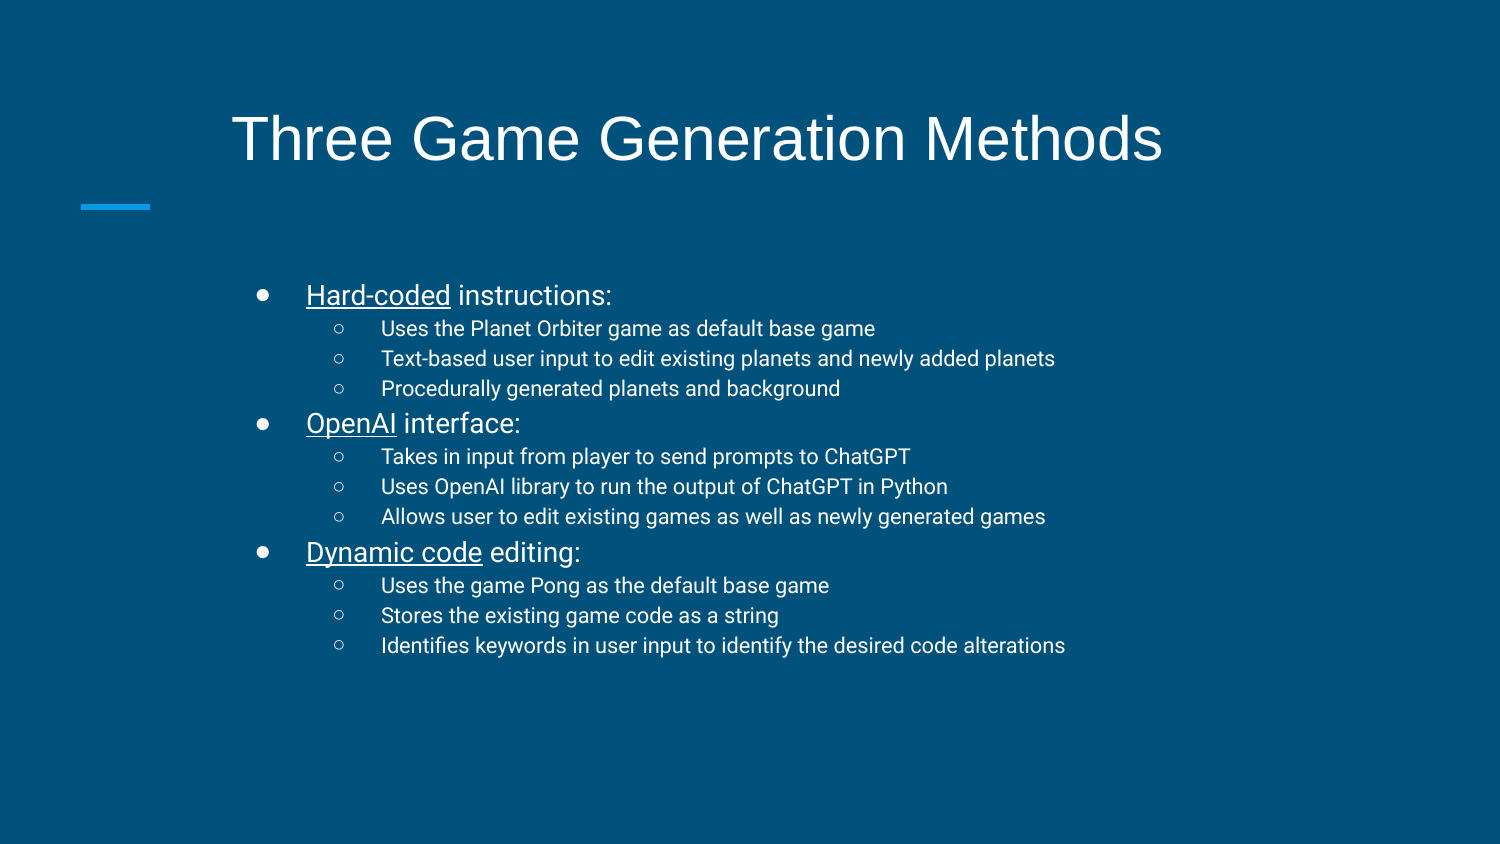

# Three Game Generation Methods
Hard-coded instructions:
Uses the Planet Orbiter game as default base game
Text-based user input to edit existing planets and newly added planets
Procedurally generated planets and background
OpenAI interface:
Takes in input from player to send prompts to ChatGPT
Uses OpenAI library to run the output of ChatGPT in Python
Allows user to edit existing games as well as newly generated games
Dynamic code editing:
Uses the game Pong as the default base game
Stores the existing game code as a string
Identifies keywords in user input to identify the desired code alterations